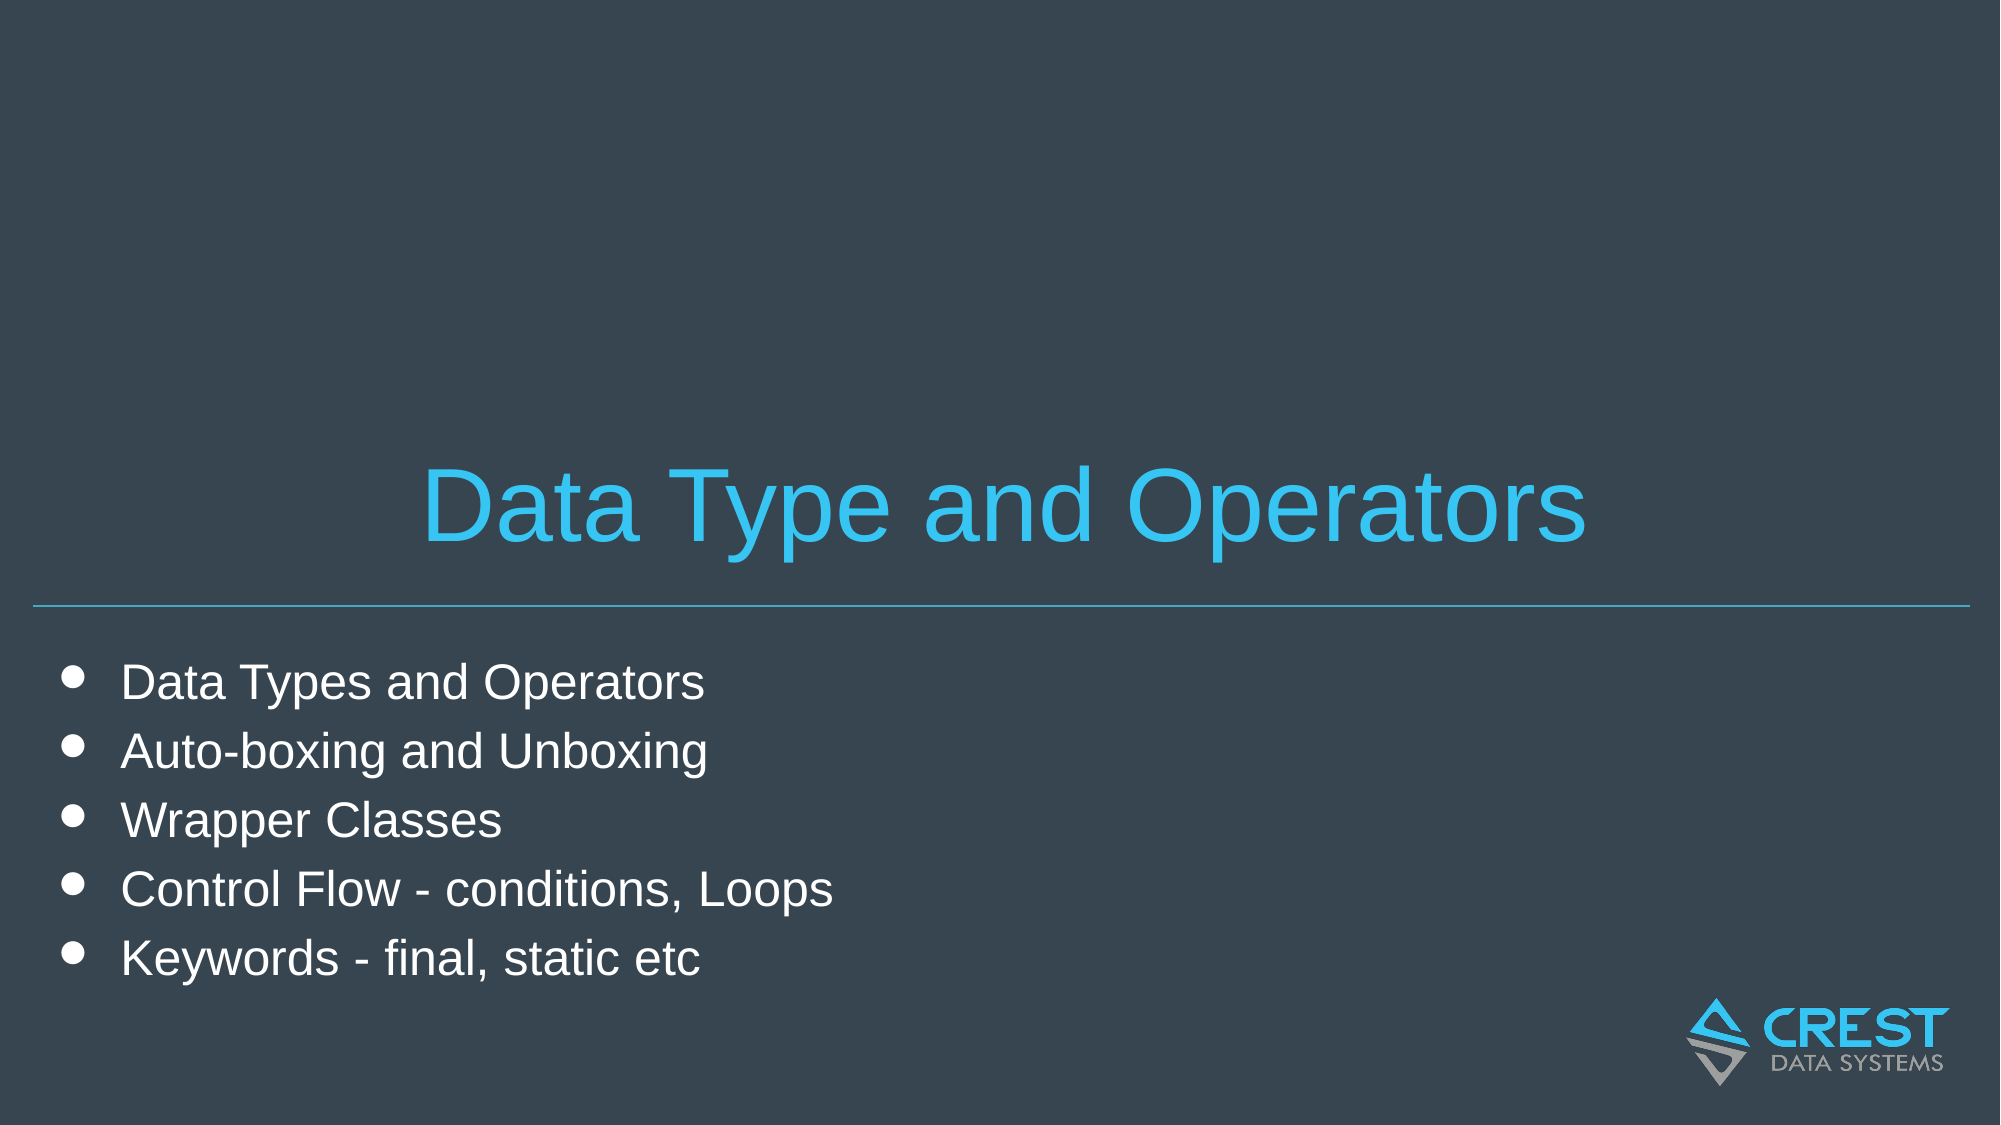

# Data Type and Operators
Data Types and Operators
Auto-boxing and Unboxing
Wrapper Classes
Control Flow - conditions, Loops
Keywords - final, static etc